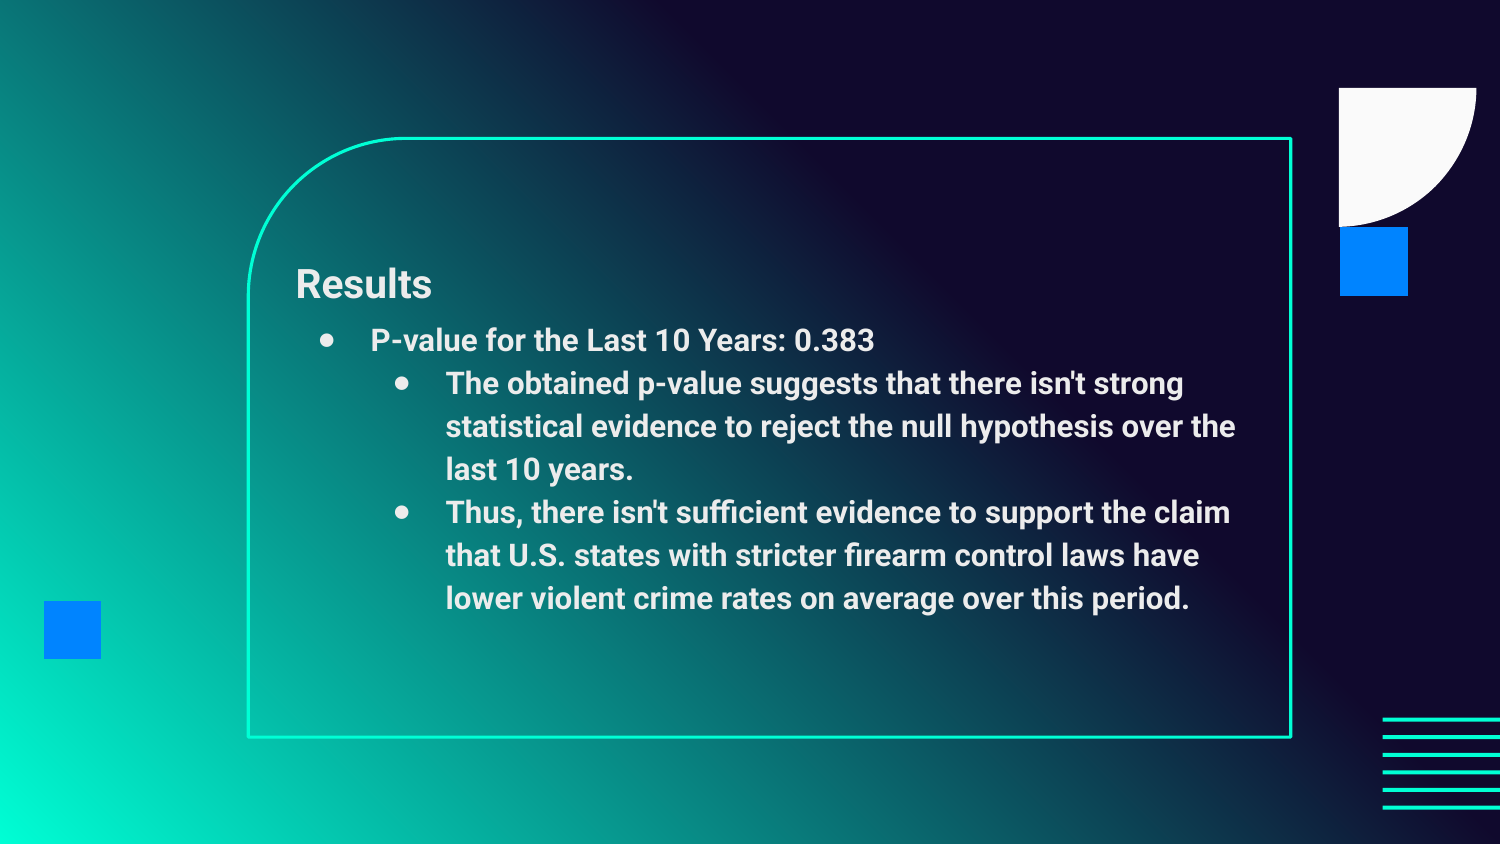

Results
P-value for the Last 10 Years: 0.383
The obtained p-value suggests that there isn't strong statistical evidence to reject the null hypothesis over the last 10 years.
Thus, there isn't sufficient evidence to support the claim that U.S. states with stricter firearm control laws have lower violent crime rates on average over this period.